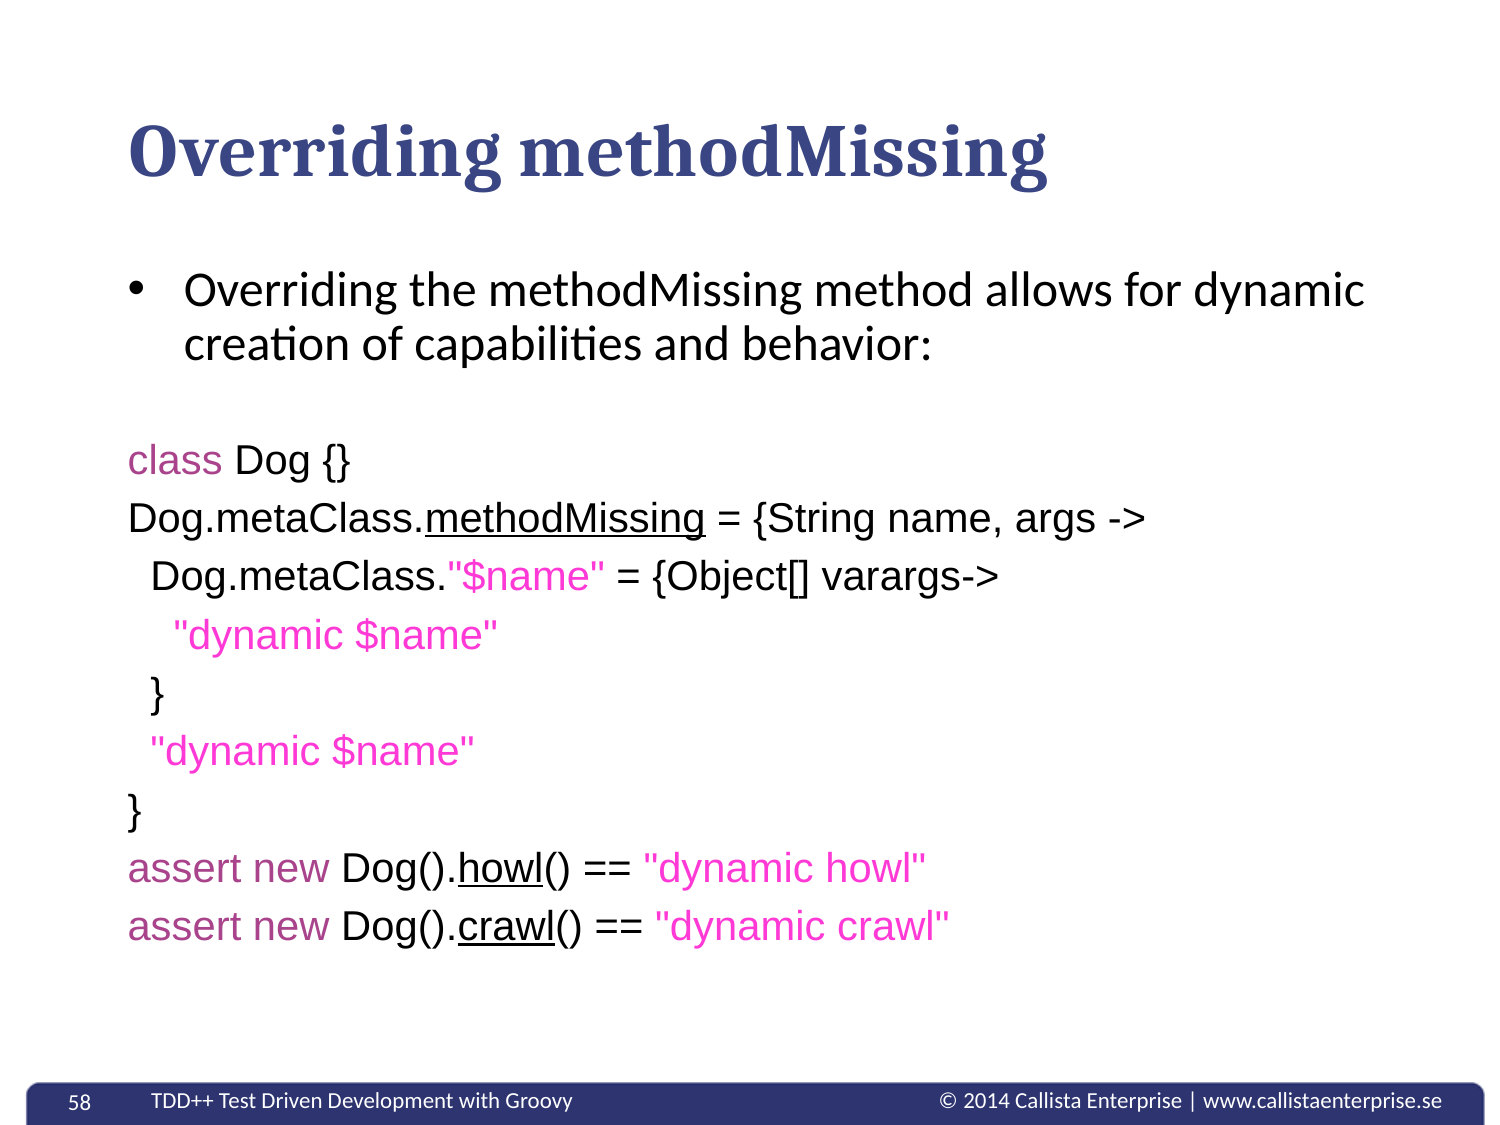

# Overriding methodMissing
Overriding the methodMissing method allows for dynamic creation of capabilities and behavior:

class Dog {}
Dog.metaClass.methodMissing = {String name, args ->
  Dog.metaClass."$name" = {Object[] varargs->
    "dynamic $name"
  }
  "dynamic $name"
}
assert new Dog().howl() == "dynamic howl"
assert new Dog().crawl() == "dynamic crawl"